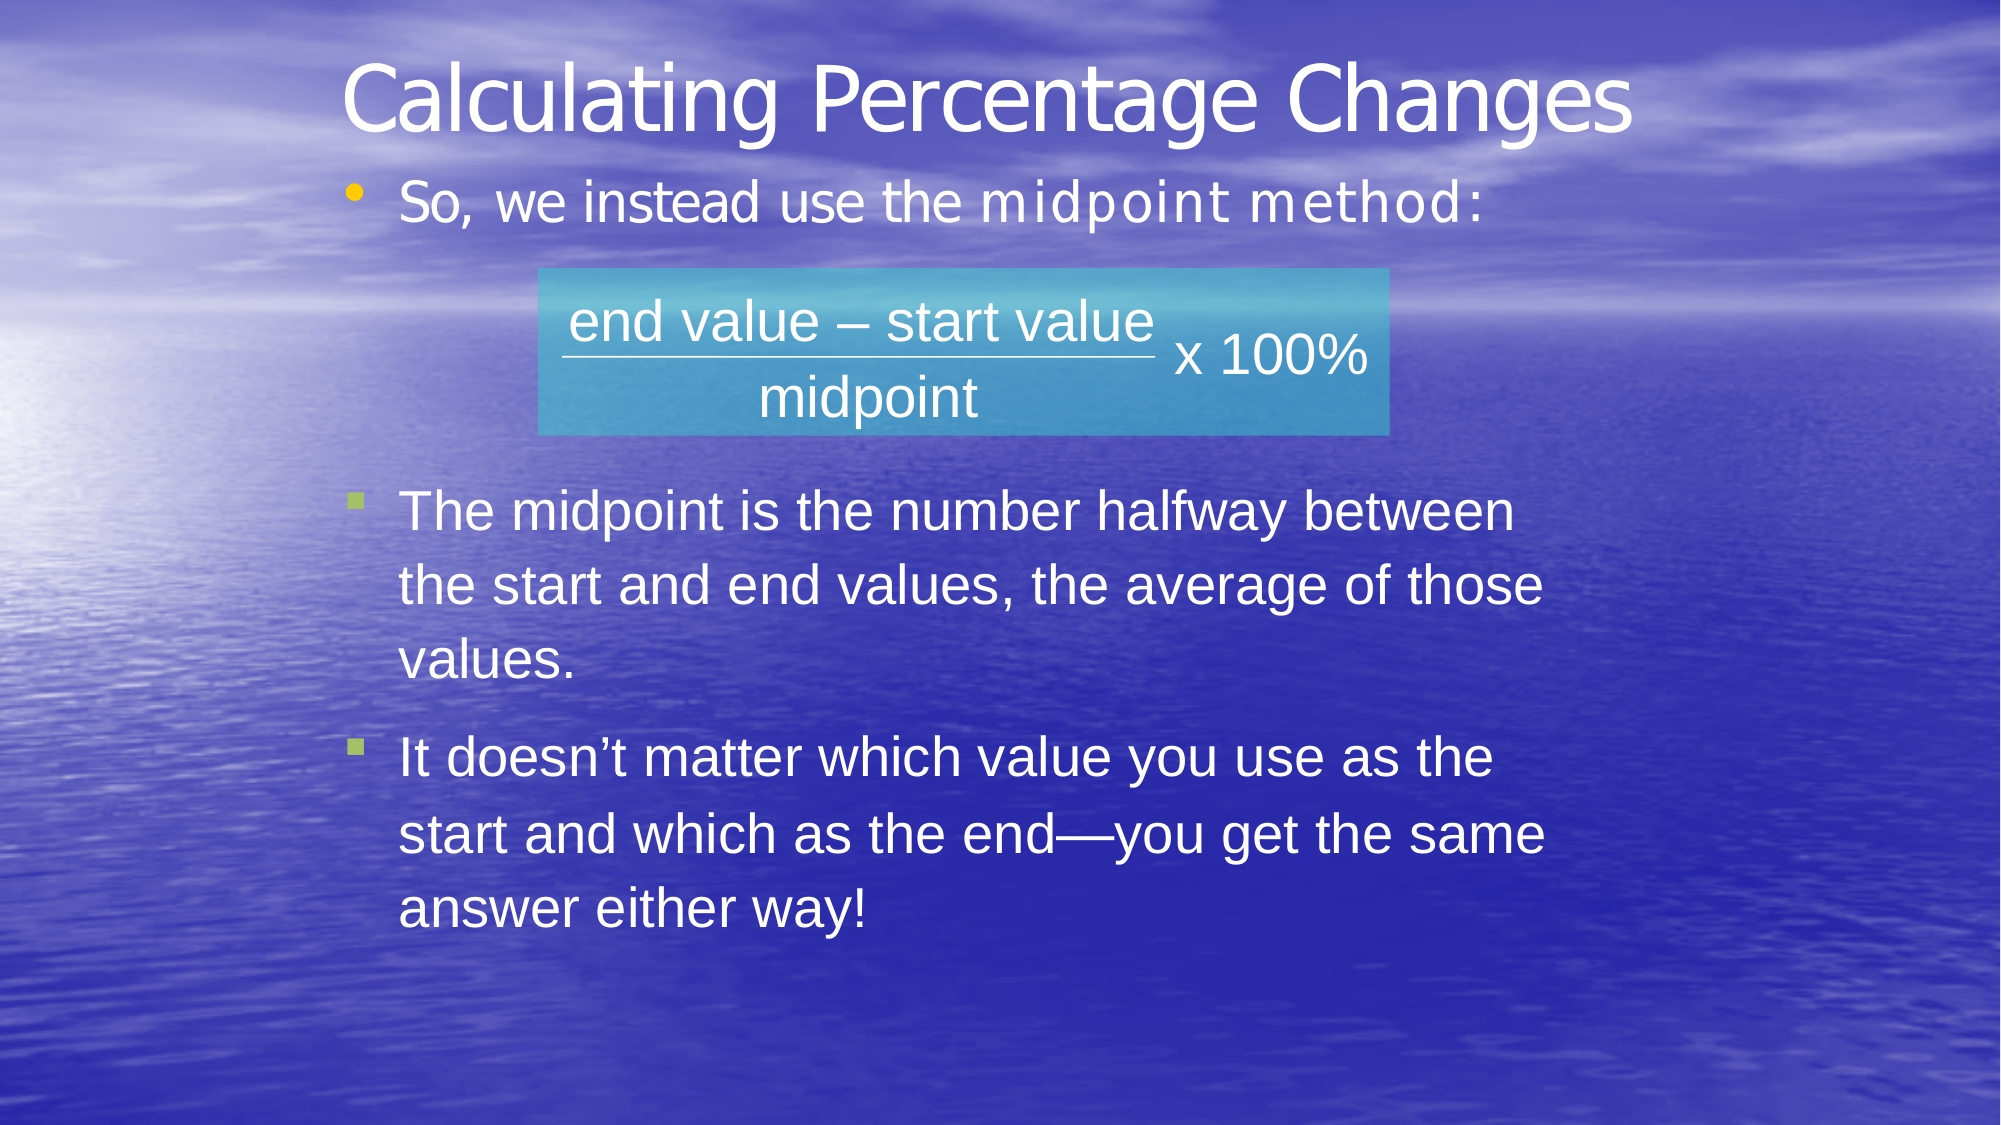

Calculating Percentage Changes
0
So, we instead use the midpoint method:

end value – start value
x 100%
midpoint

The midpoint is the number halfway between the start and end values, the average of those values.
It doesn’t matter which value you use as the start and which as the end—you get the same answer either way!